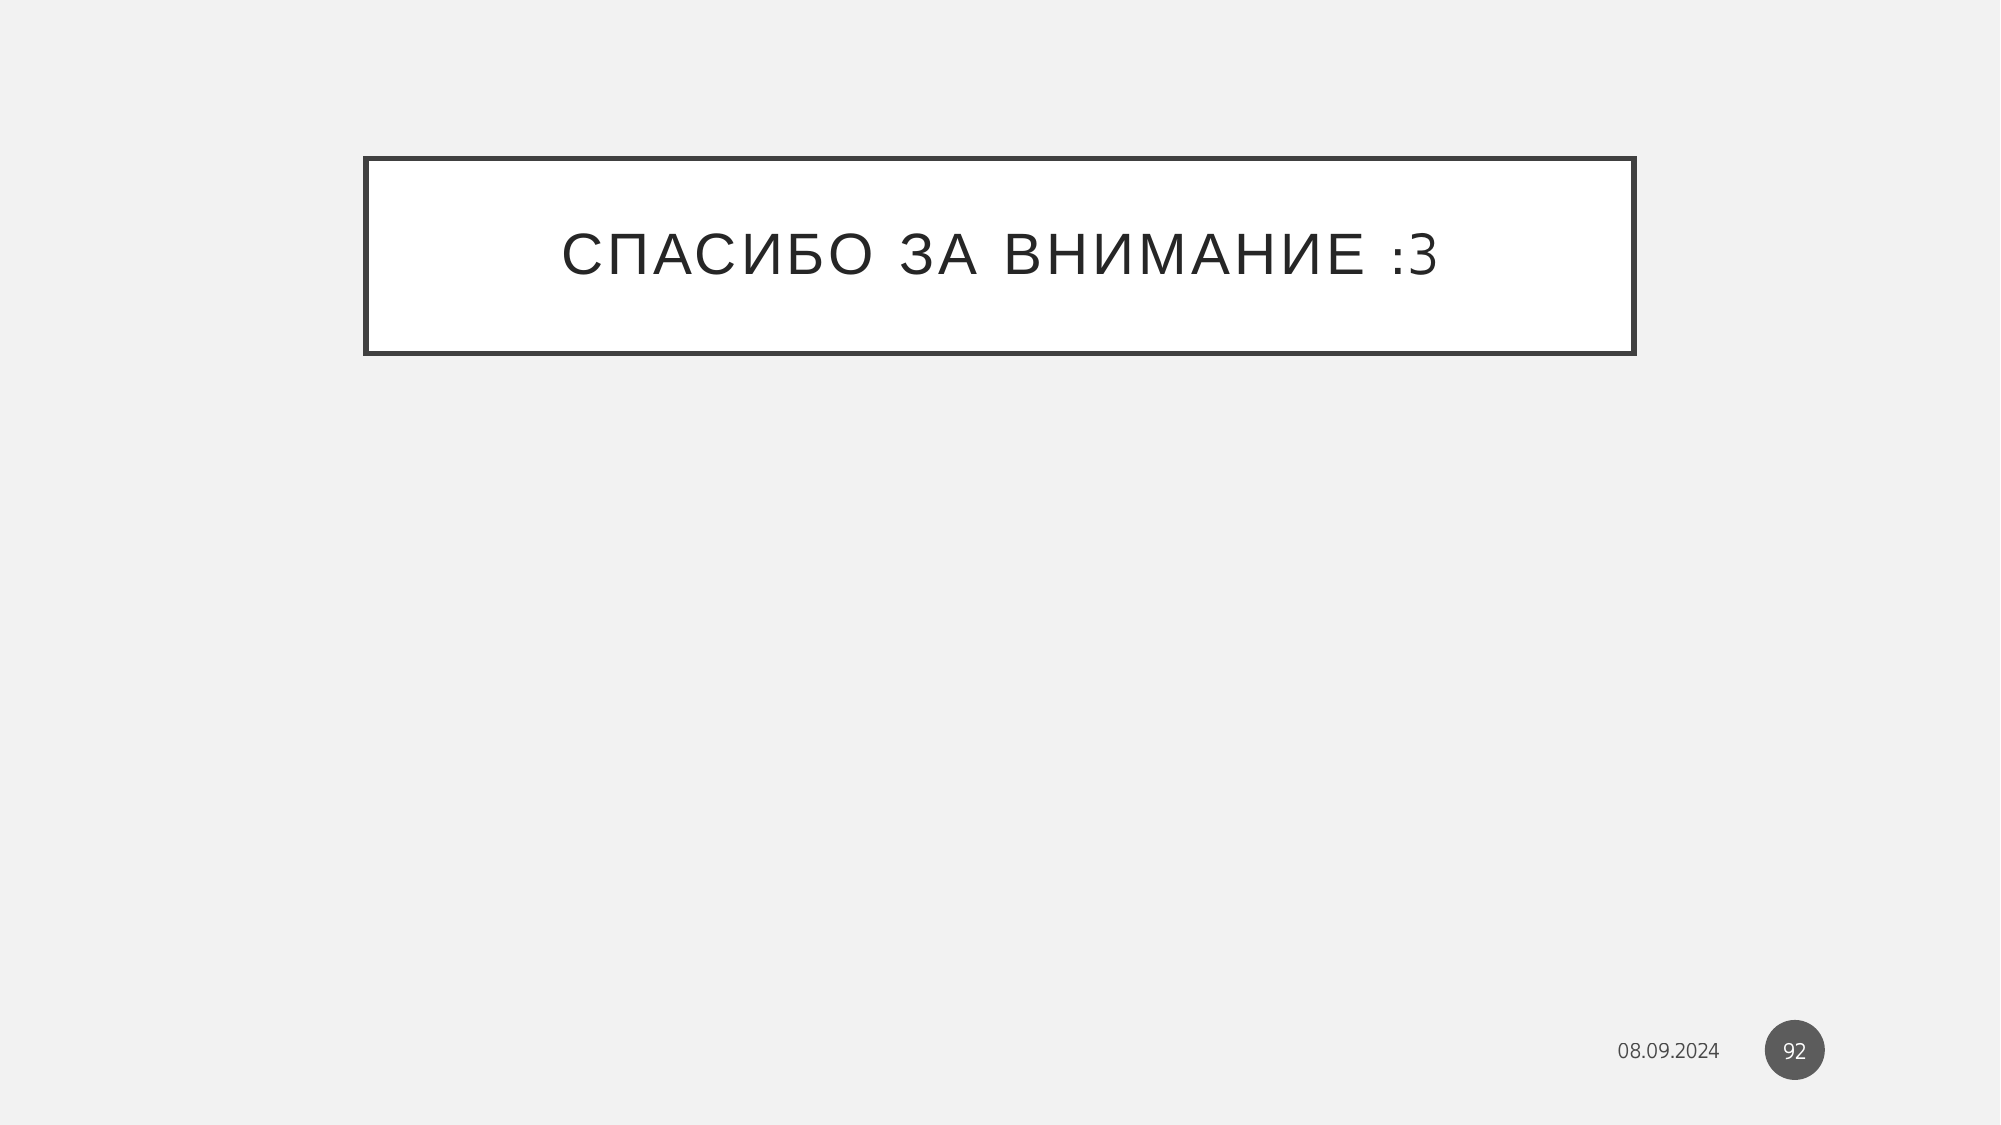

# Спасибо за внимание :3

92
08.09.2024